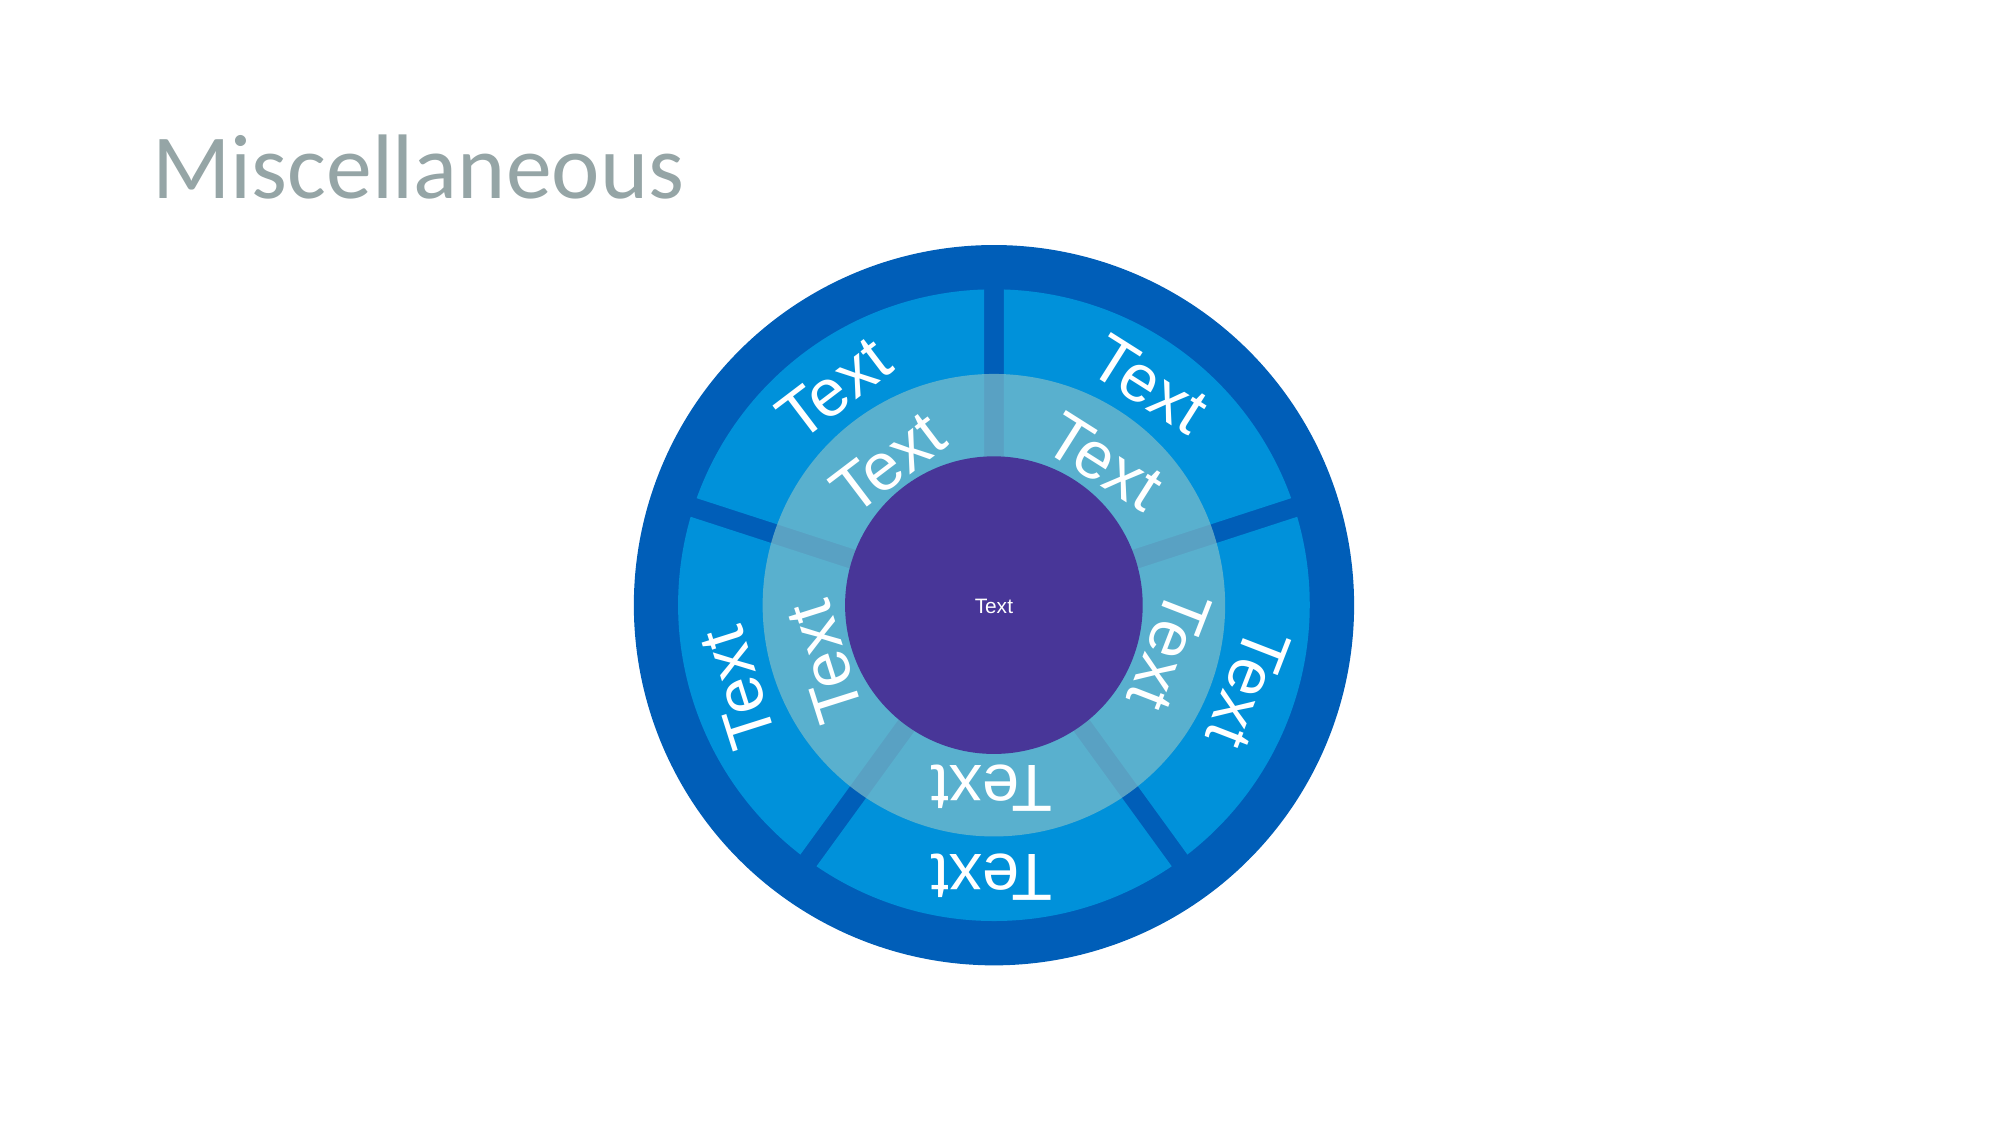

# Miscellaneous

Text
Text

Text
Text
Text
Text
Text
Text
Text
Text
Text